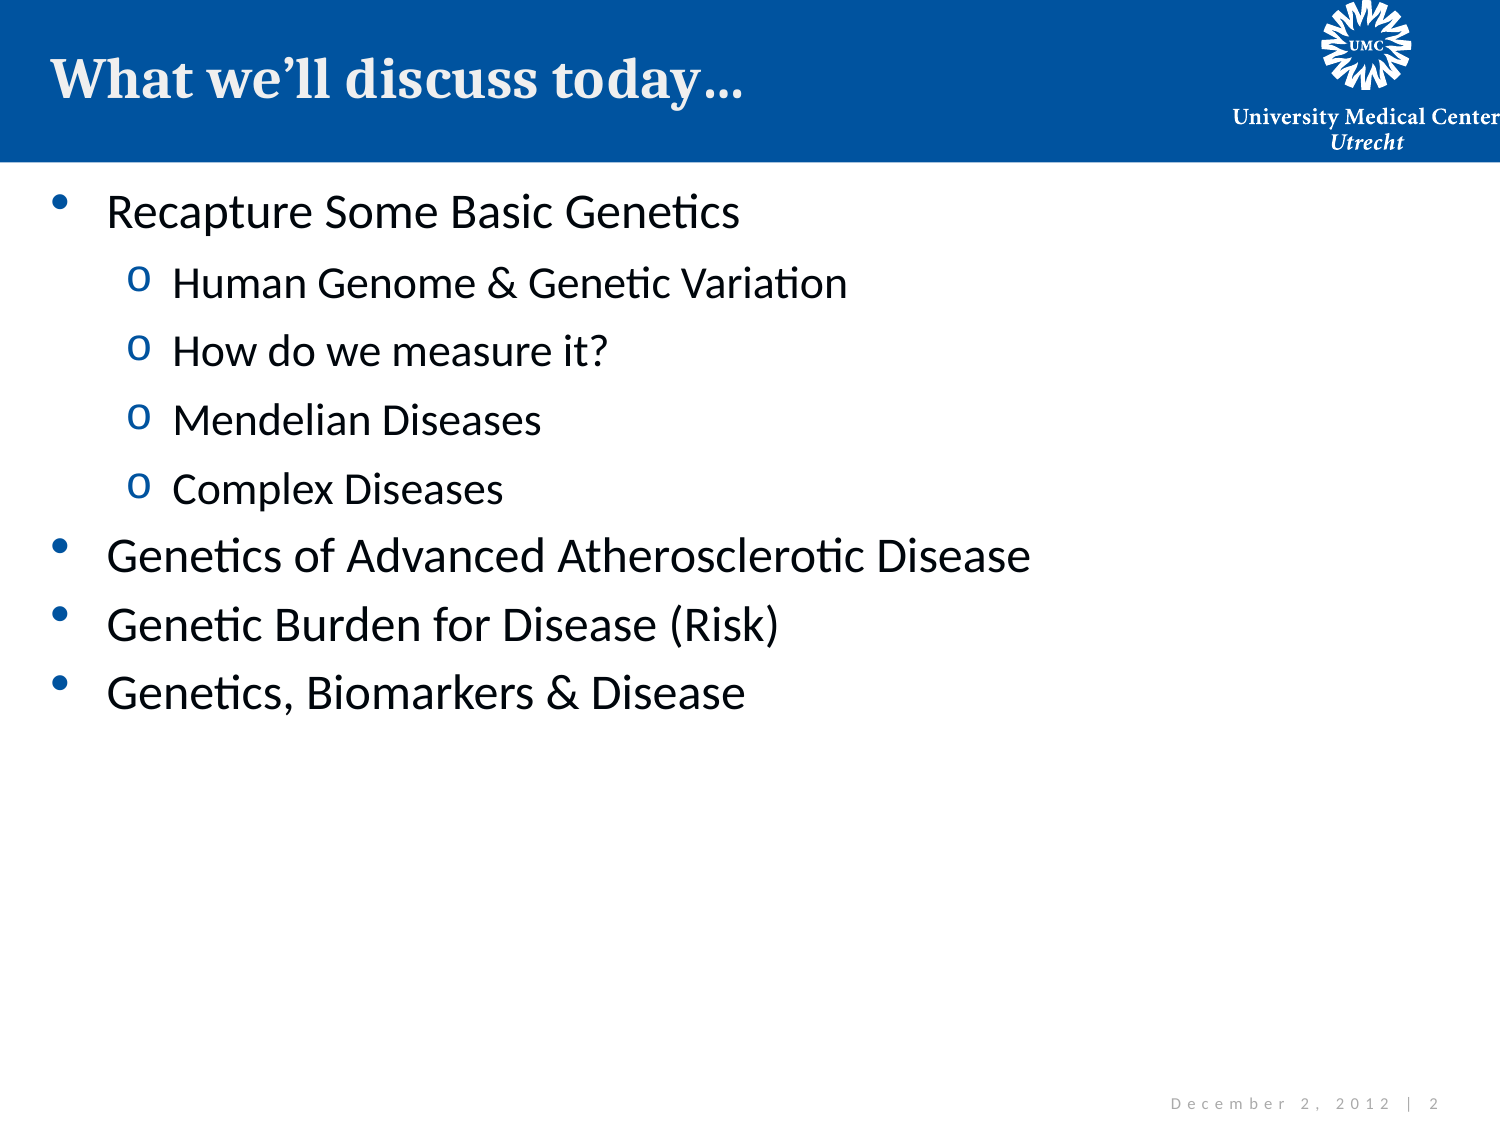

# What we’ll discuss today…
Recapture Some Basic Genetics
Human Genome & Genetic Variation
How do we measure it?
Mendelian Diseases
Complex Diseases
Genetics of Advanced Atherosclerotic Disease
Genetic Burden for Disease (Risk)
Genetics, Biomarkers & Disease

December 2, 2012 | 2